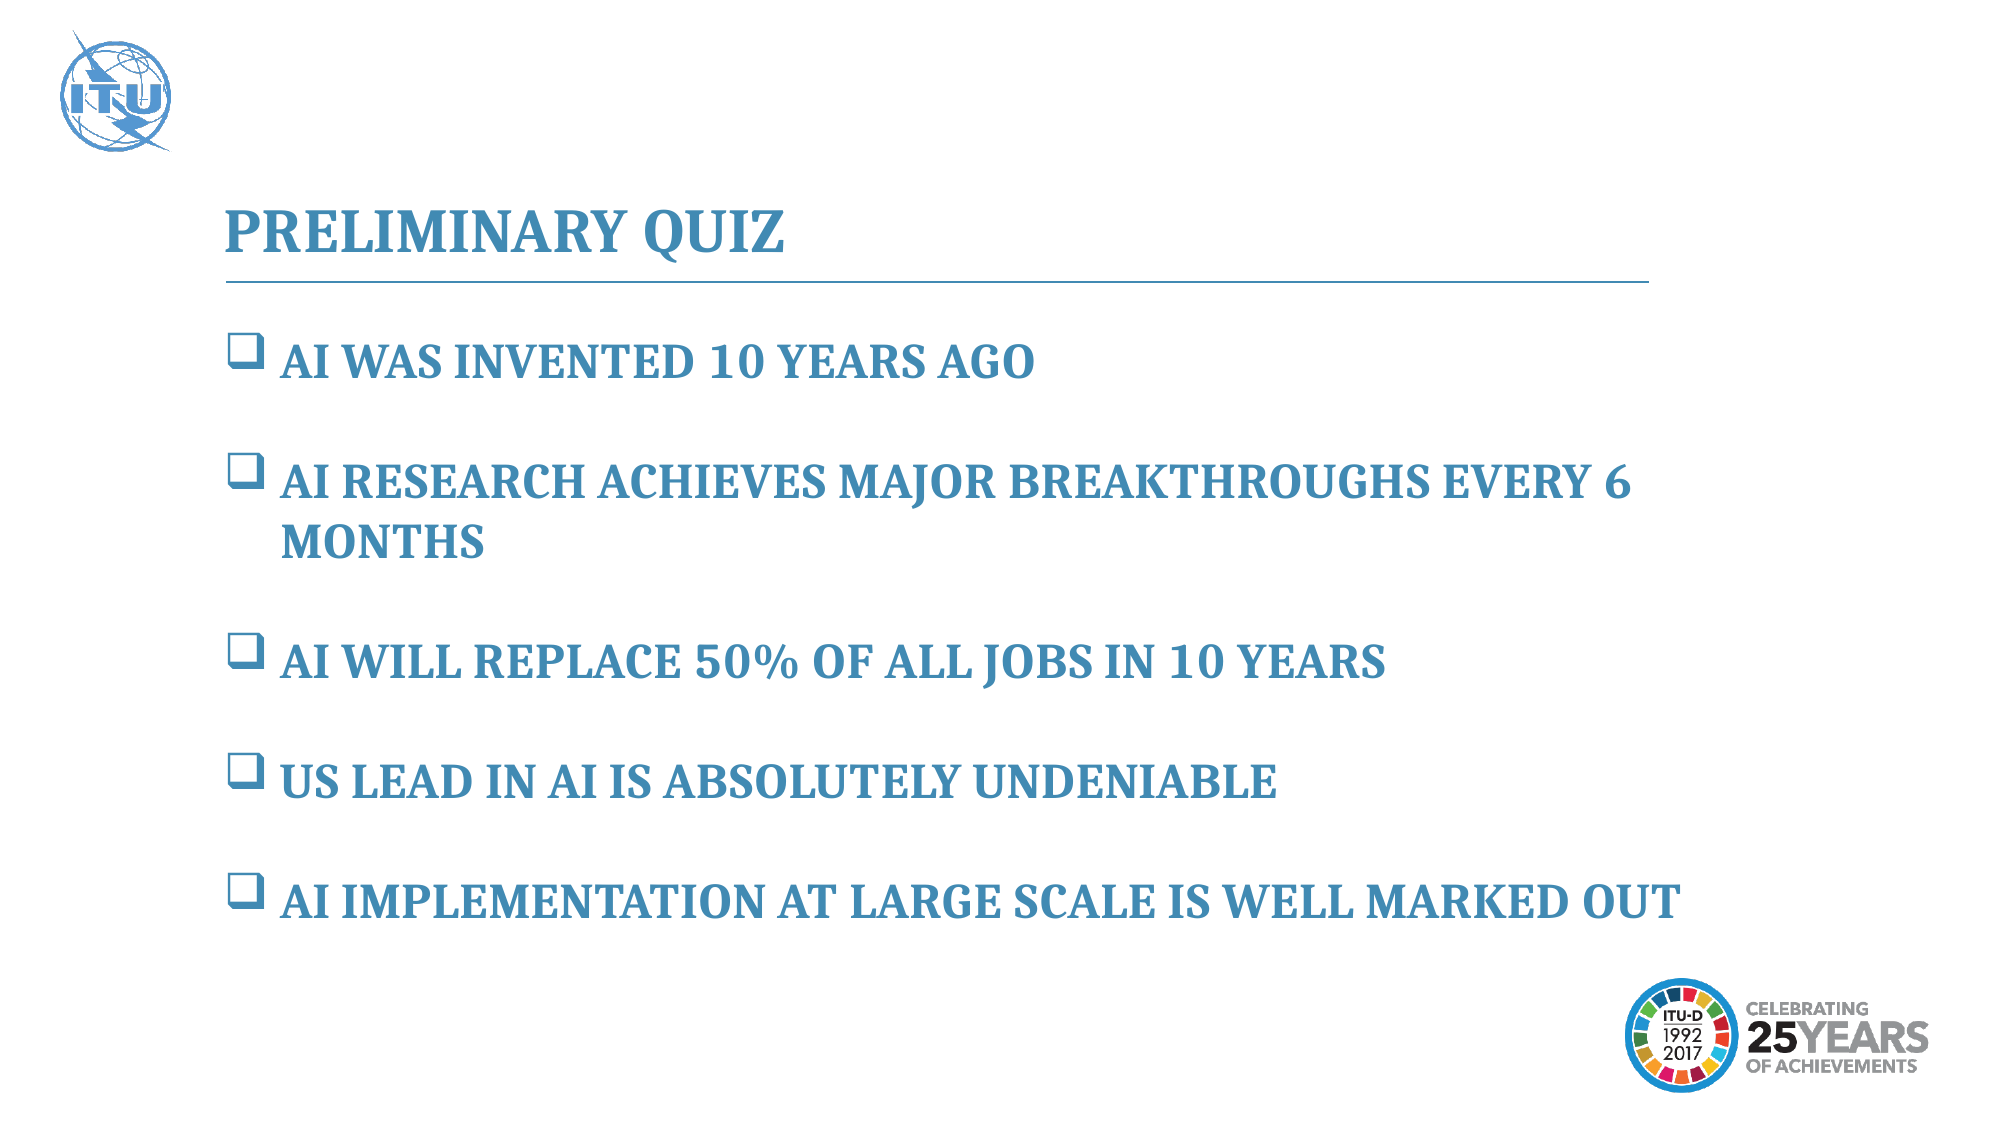

PRELIMINARY QUIZ
AI WAS INVENTED 10 YEARS AGO
AI RESEARCH ACHIEVES MAJOR BREAKTHROUGHS EVERY 6 MONTHS
AI WILL REPLACE 50% OF ALL JOBS IN 10 YEARS
US LEAD IN AI IS ABSOLUTELY UNDENIABLE
AI IMPLEMENTATION AT LARGE SCALE IS WELL MARKED OUT